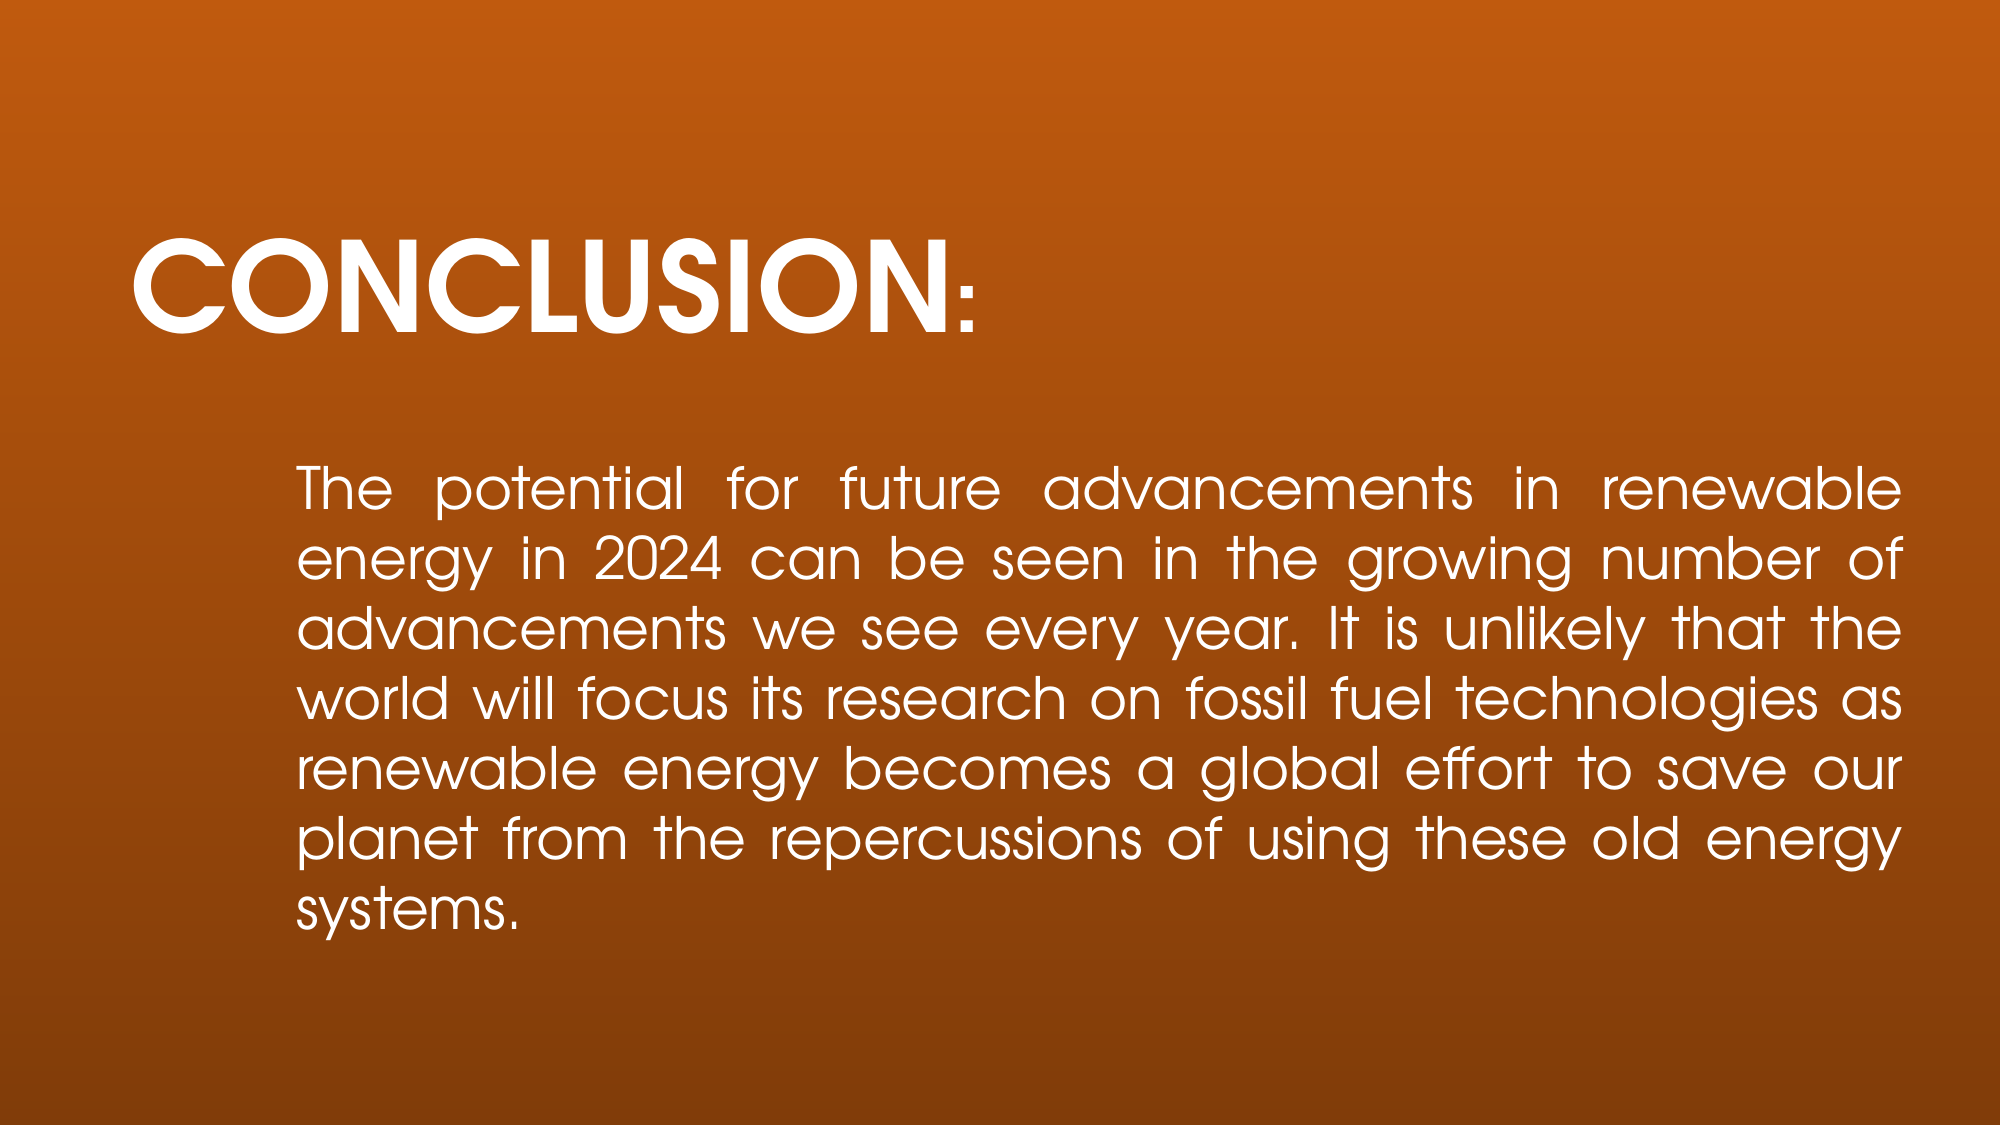

CONCLUSION:
The potential for future advancements in renewable energy in 2024 can be seen in the growing number of advancements we see every year. It is unlikely that the world will focus its research on fossil fuel technologies as renewable energy becomes a global effort to save our planet from the repercussions of using these old energy systems.